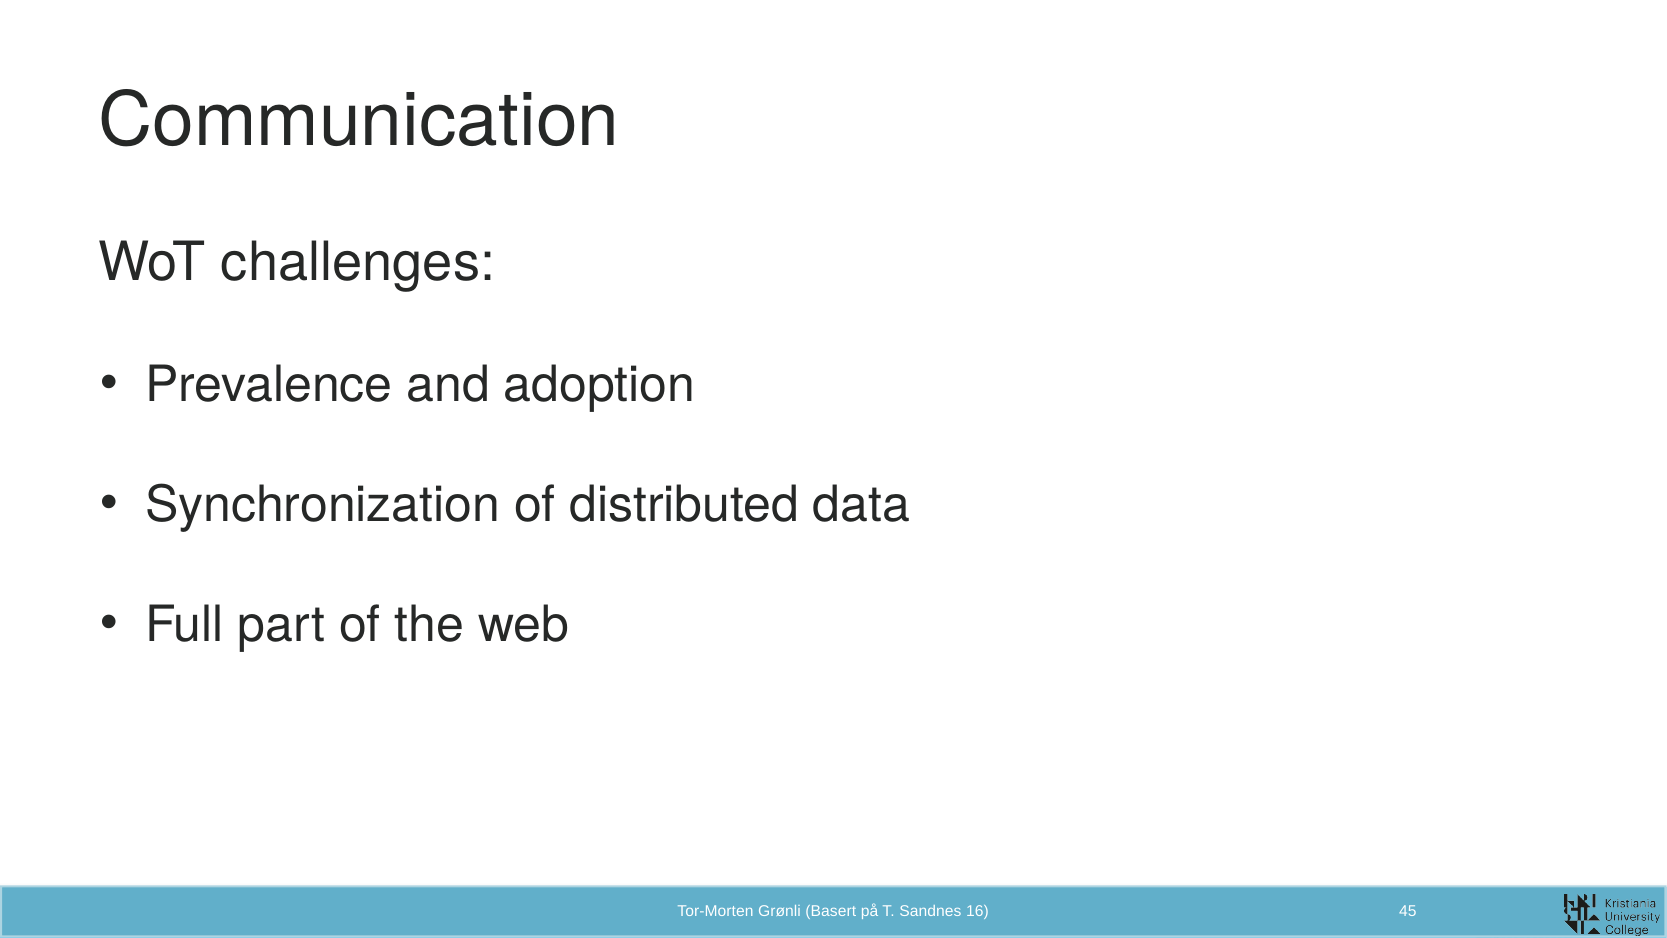

# Communication
WoT challenges:

Prevalence and adoption

Synchronization of distributed data

Full part of the web
Tor-Morten Grønli (Basert på T. Sandnes 16)
45